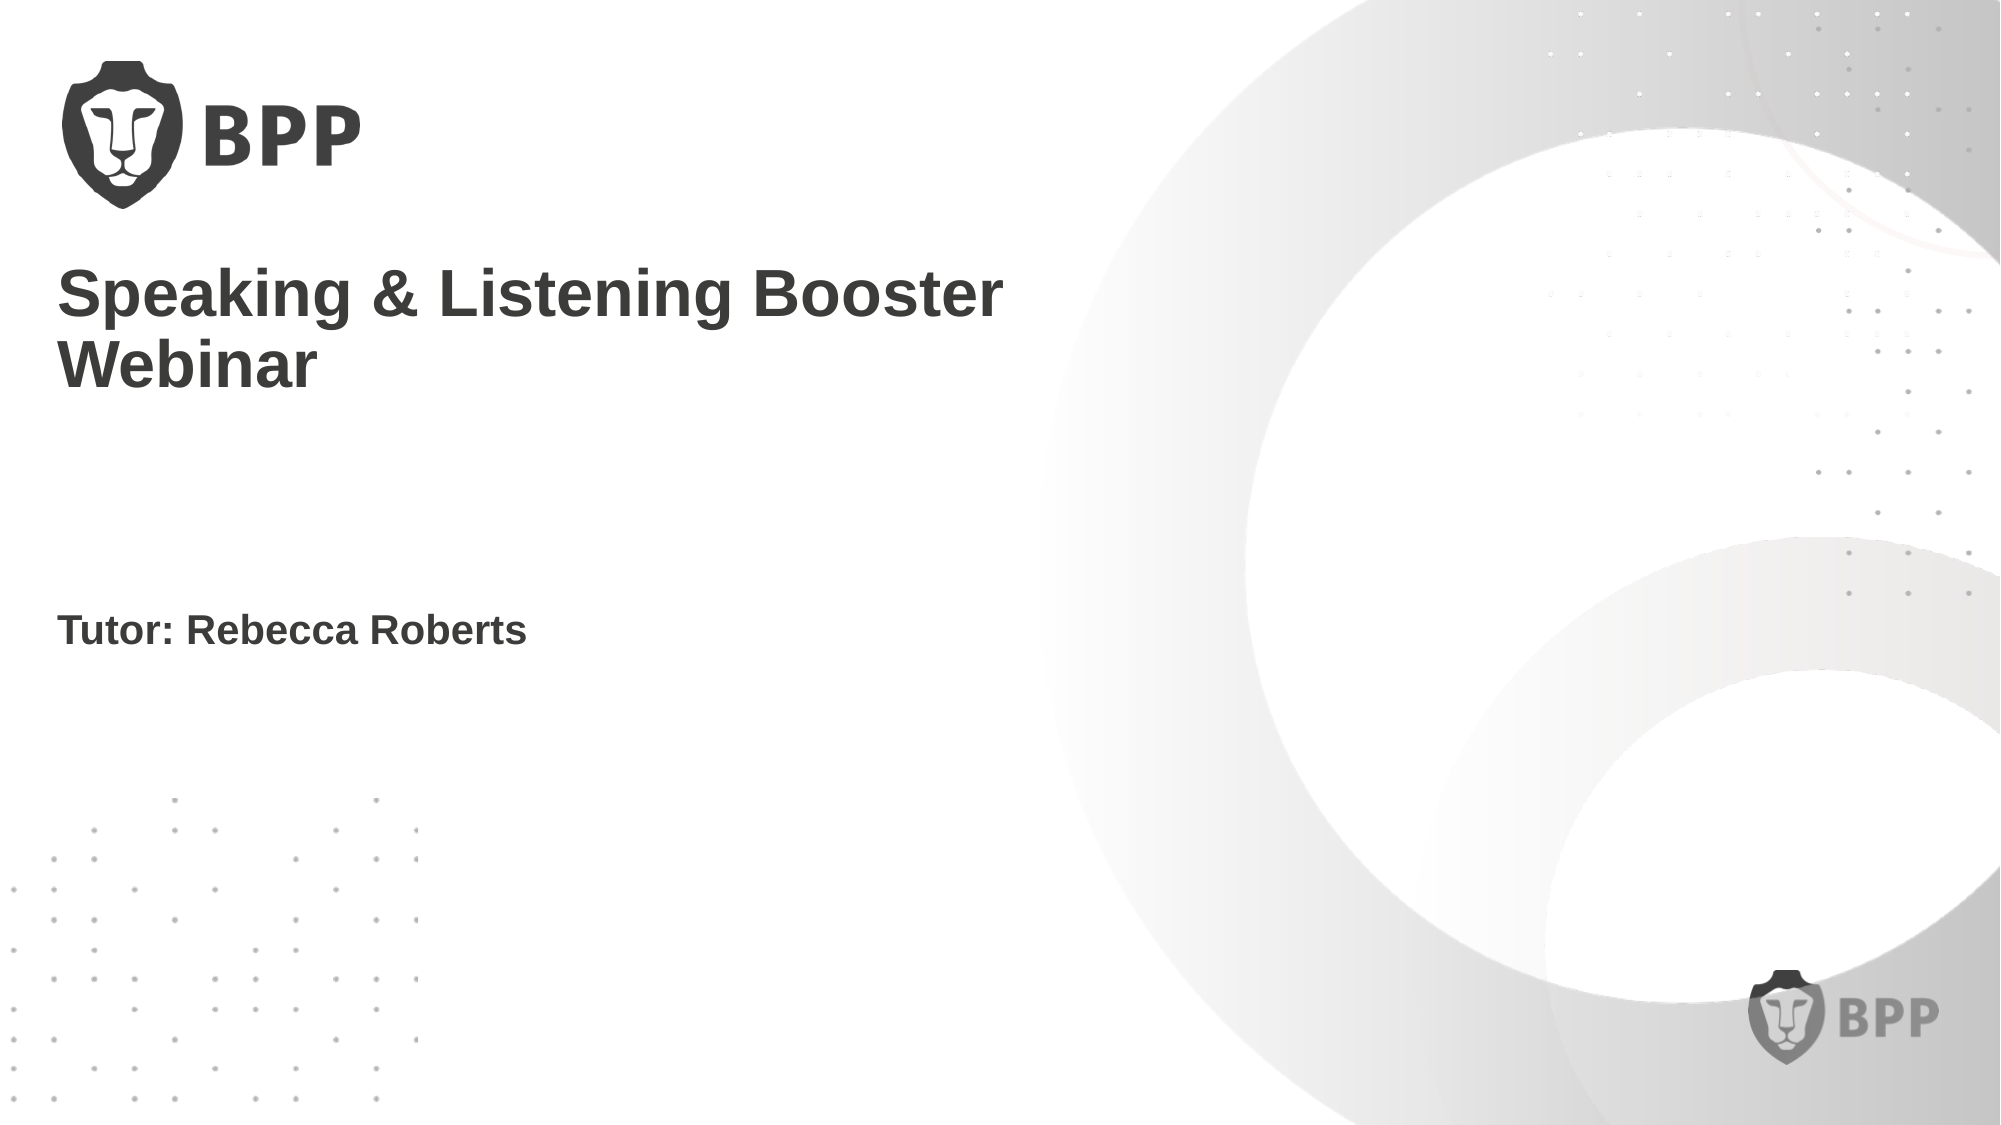

Speaking & Listening Booster Webinar

Tutor: Rebecca Roberts